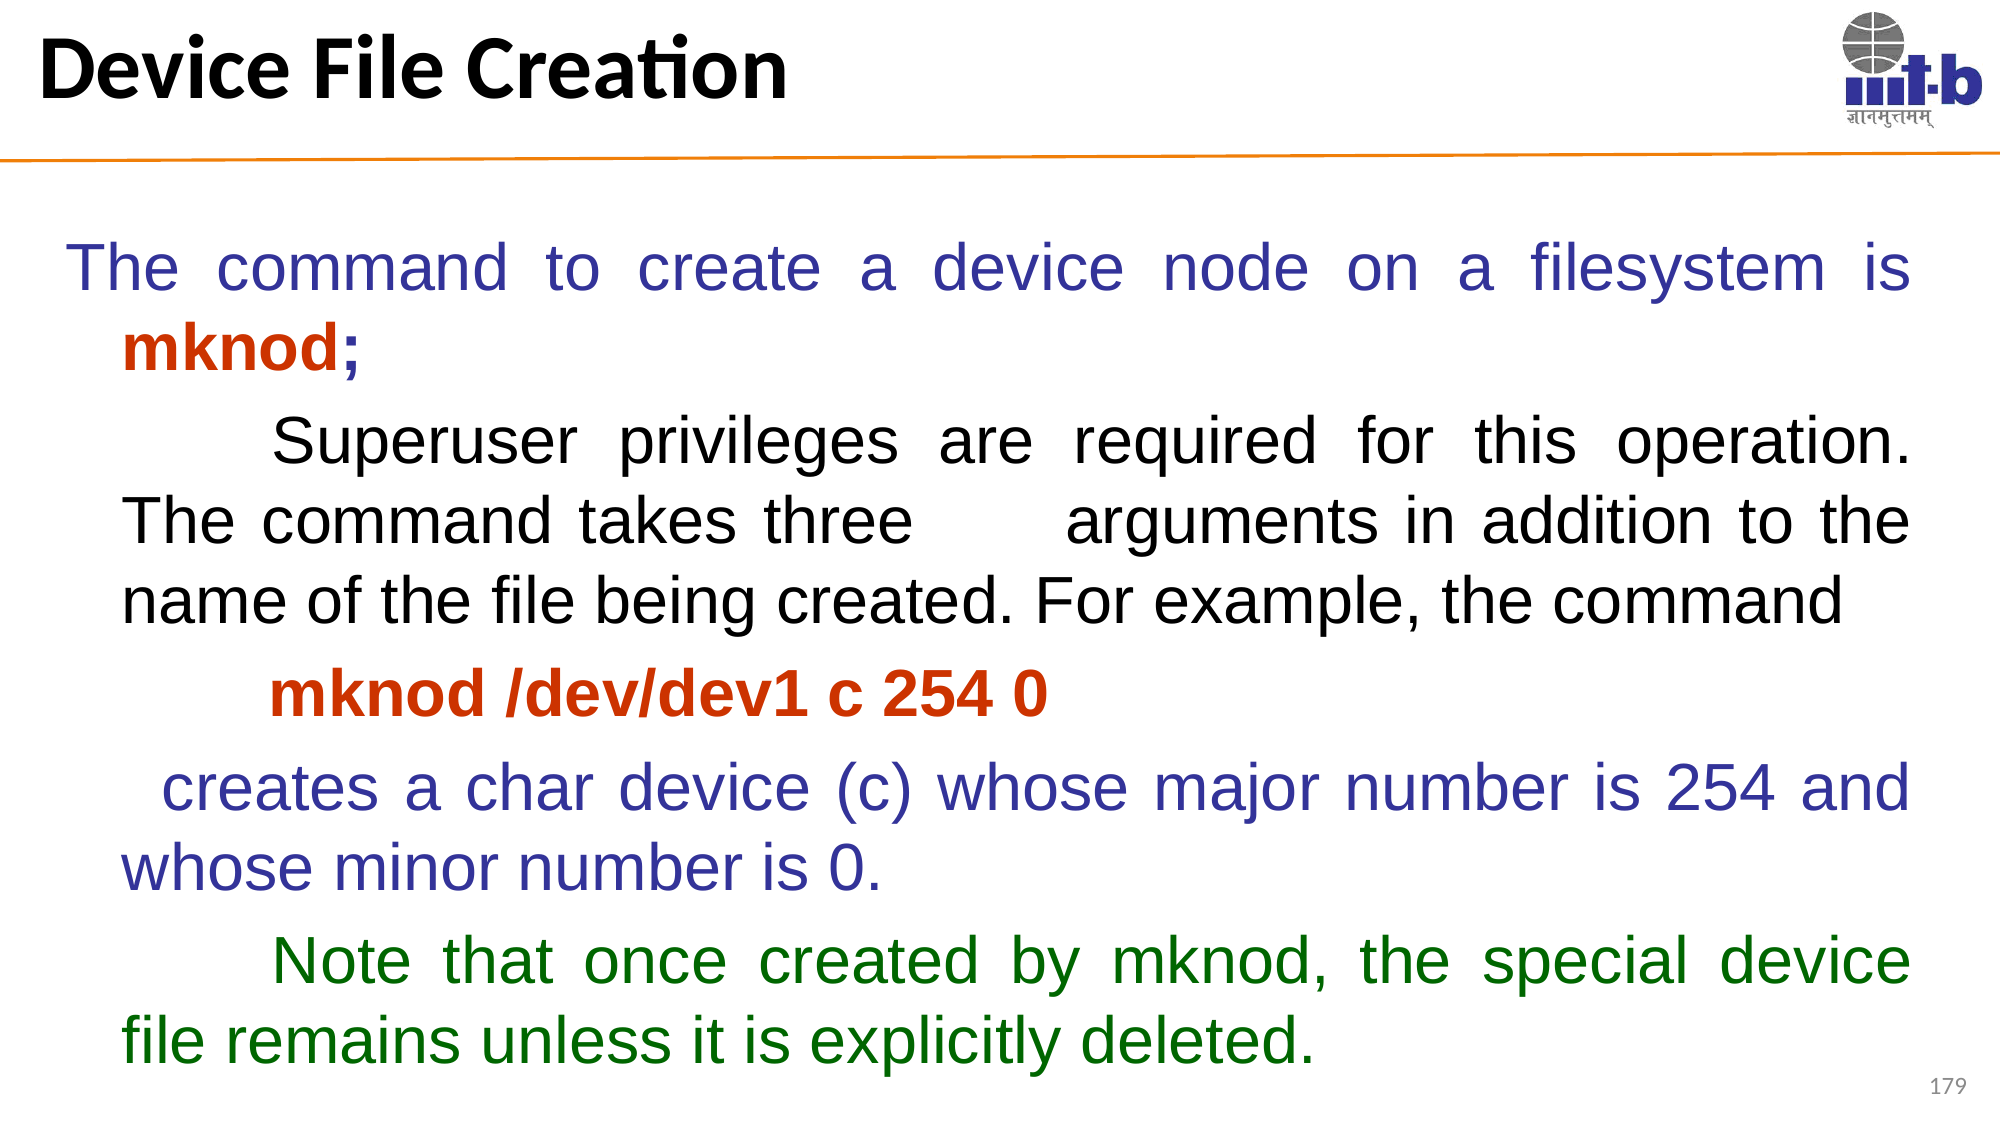

# Device File Creation
The command to create a device node on a filesystem is mknod;
		Superuser privileges are required for this operation. The command takes three      arguments in addition to the name of the file being created. For example, the command
           mknod /dev/dev1 c 254 0
    creates a char device (c) whose major number is 254 and whose minor number is 0.
		Note that once created by mknod, the special device file remains unless it is explicitly deleted.
179